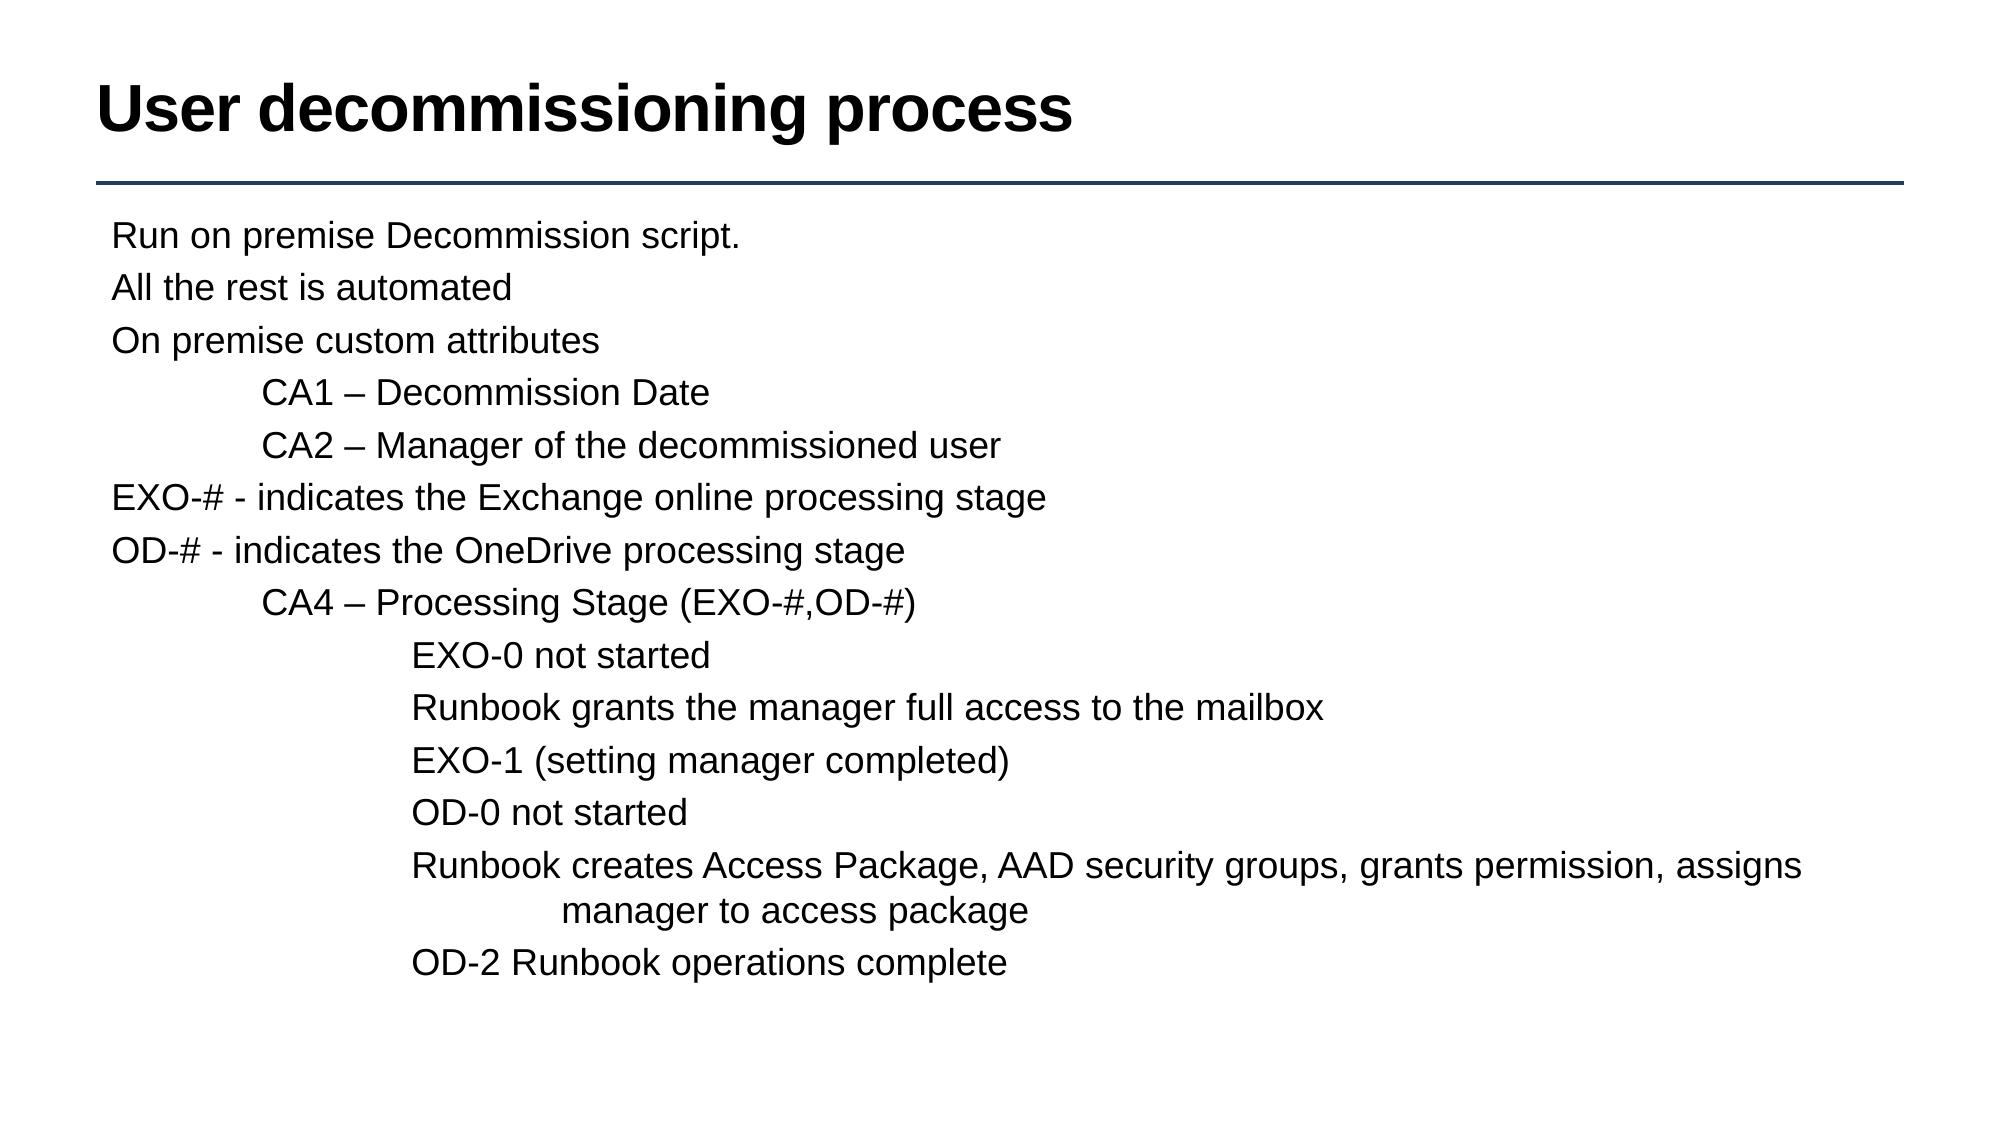

# User decommissioning process
Run on premise Decommission script.
All the rest is automated
On premise custom attributes
	CA1 – Decommission Date
	CA2 – Manager of the decommissioned user
EXO-# - indicates the Exchange online processing stage
OD-# - indicates the OneDrive processing stage
	CA4 – Processing Stage (EXO-#,OD-#)
		EXO-0 not started
		Runbook grants the manager full access to the mailbox
		EXO-1 (setting manager completed)
		OD-0 not started
		Runbook creates Access Package, AAD security groups, grants permission, assigns			manager to access package
		OD-2 Runbook operations complete